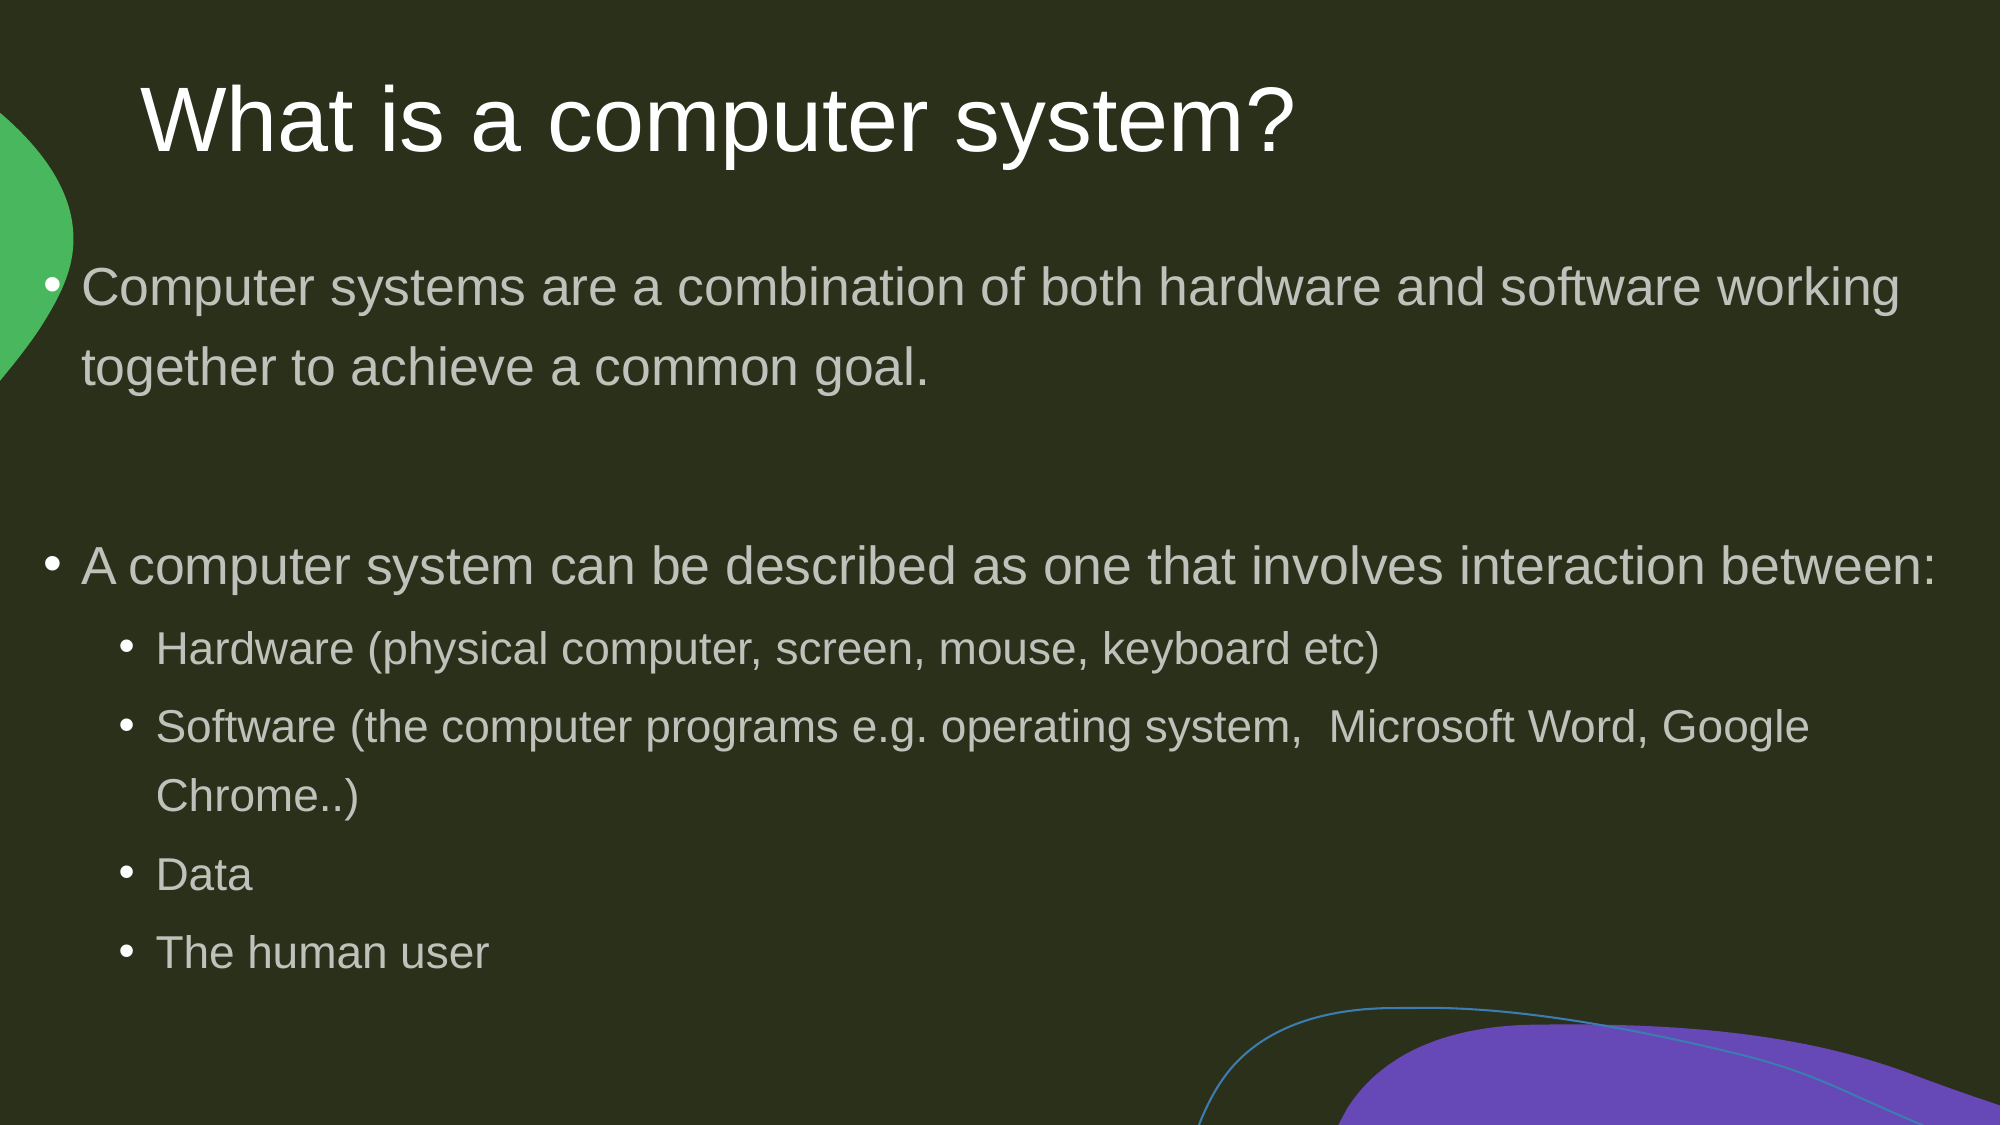

# What is a computer system?
Computer systems are a combination of both hardware and software working together to achieve a common goal.

A computer system can be described as one that involves interaction between:
Hardware (physical computer, screen, mouse, keyboard etc)
Software (the computer programs e.g. operating system,  Microsoft Word, Google Chrome..)
Data
The human user